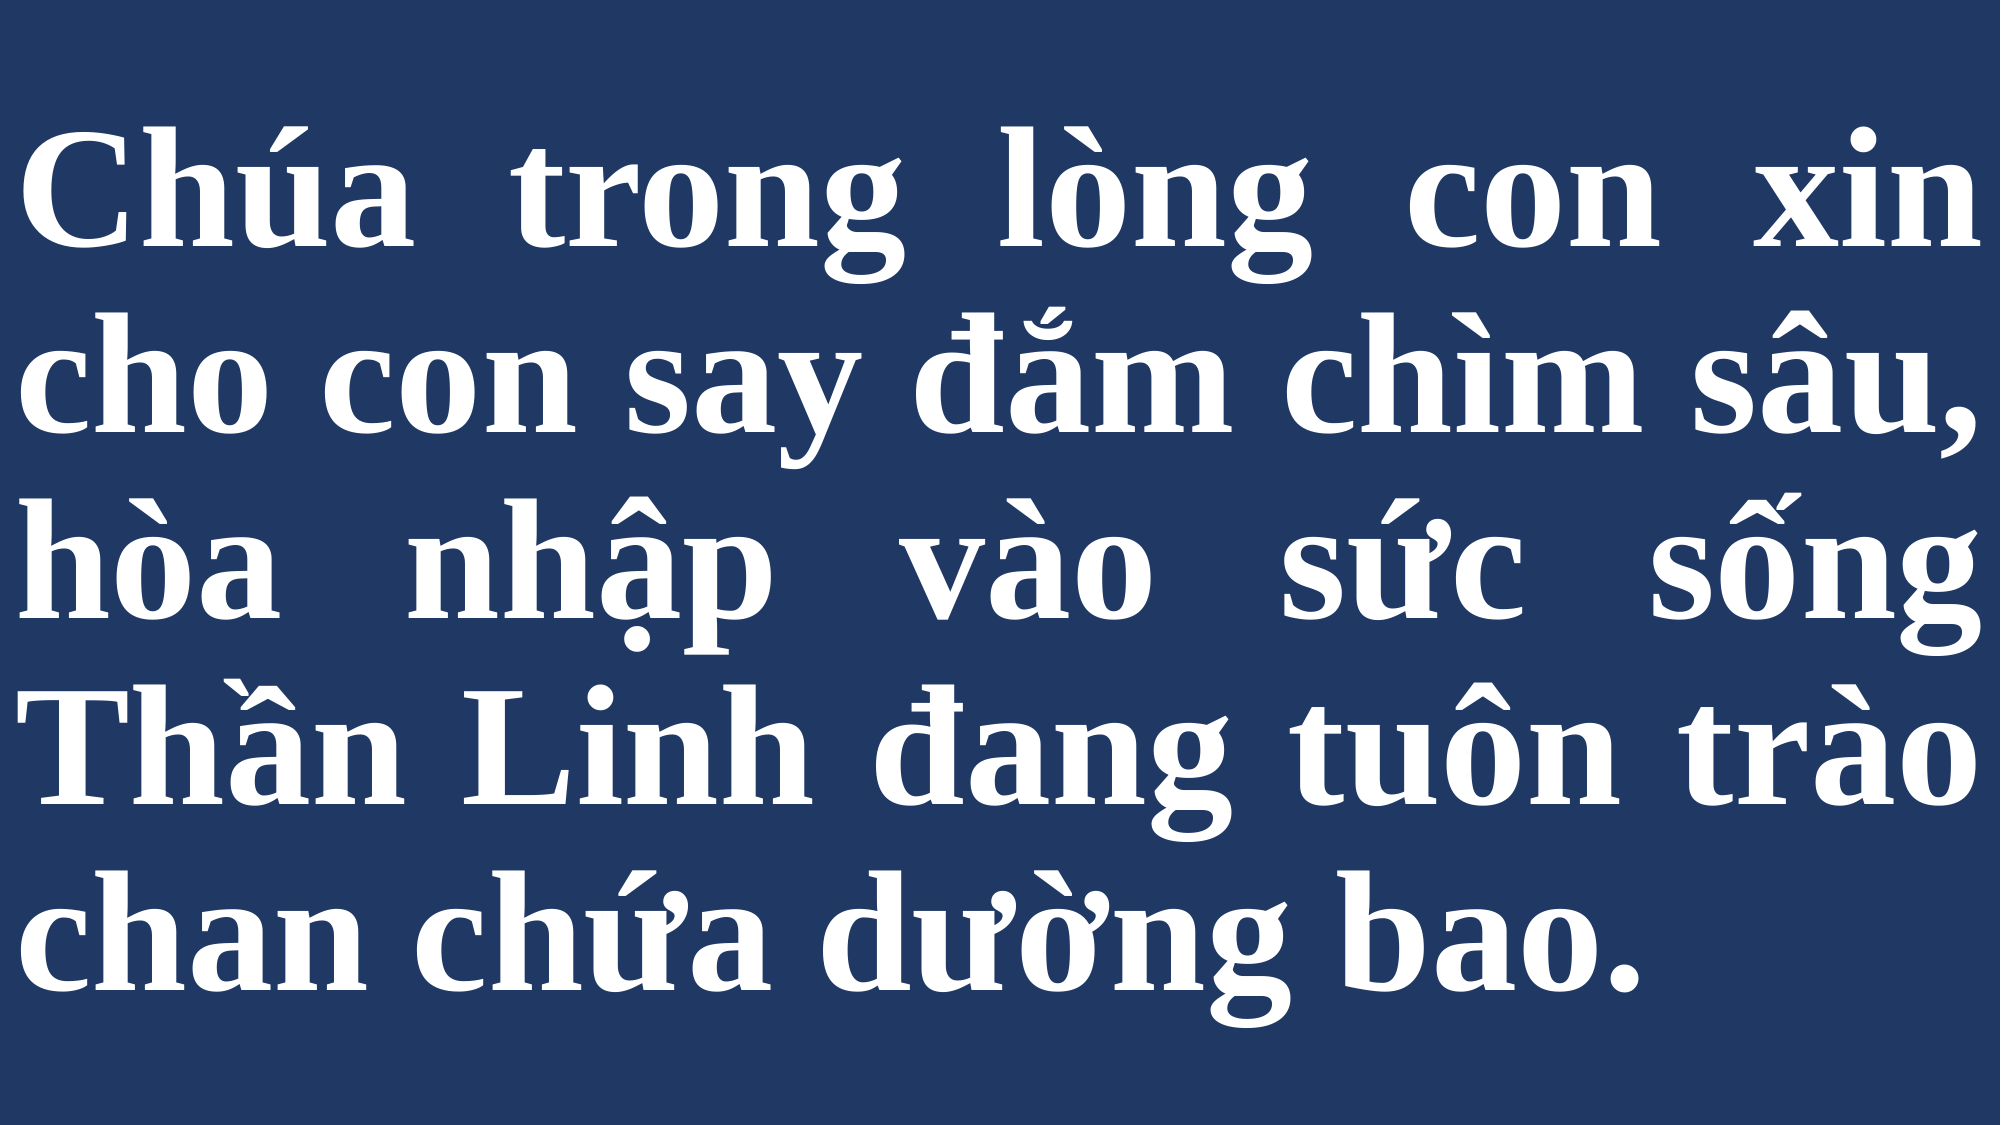

# Chúa trong lòng con xin cho con say đắm chìm sâu, hòa nhập vào sức sống Thần Linh đang tuôn trào chan chứa dường bao.